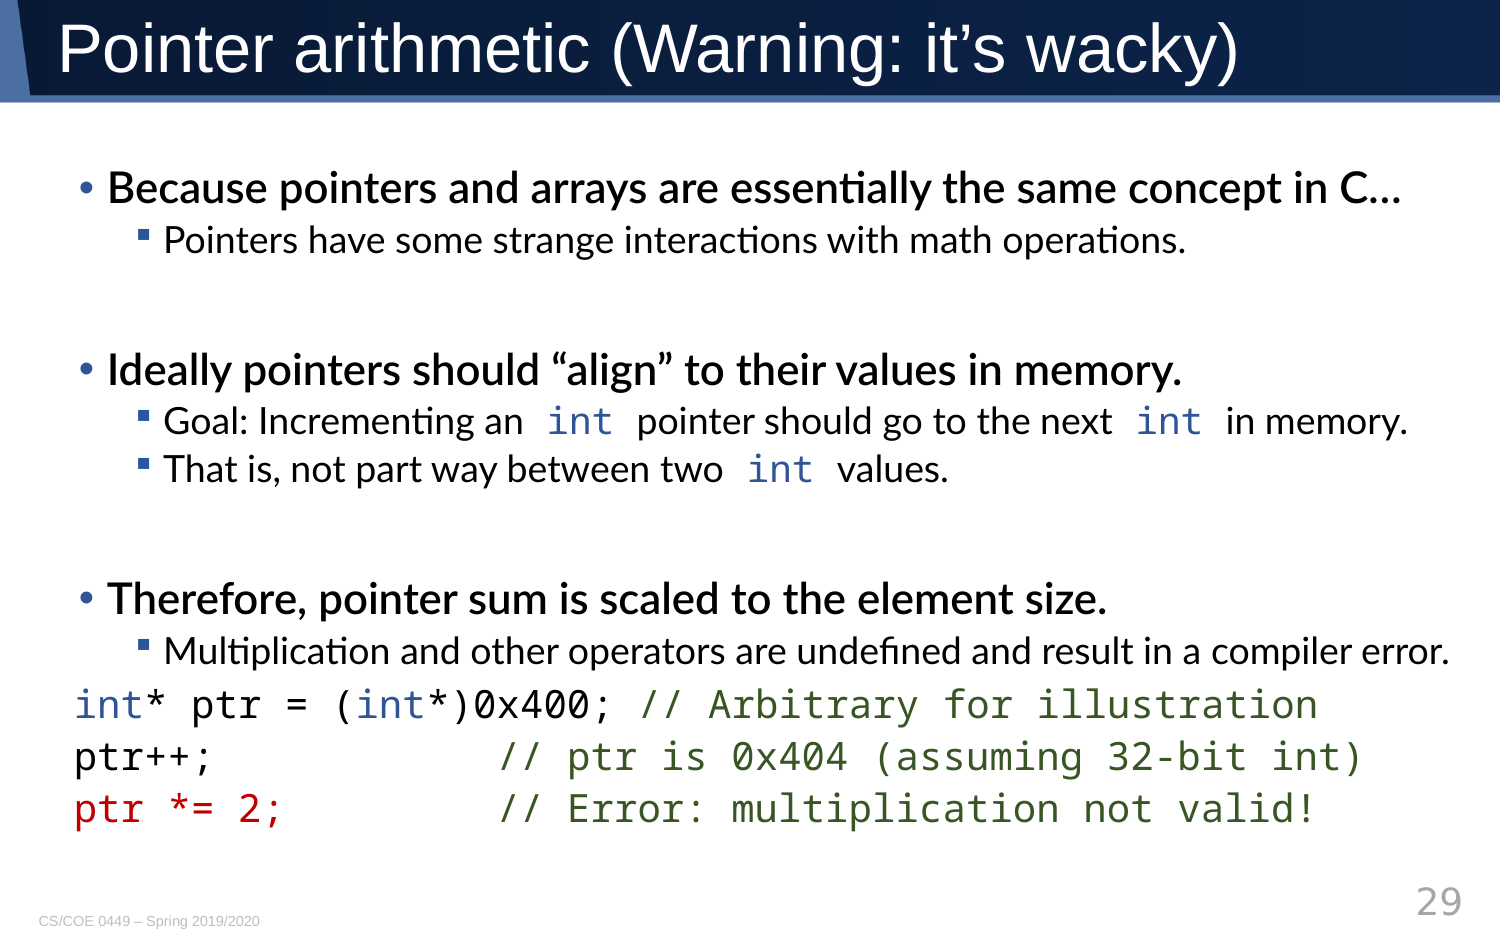

# Pointer arithmetic (Warning: it’s wacky)
Because pointers and arrays are essentially the same concept in C…
Pointers have some strange interactions with math operations.

Ideally pointers should “align” to their values in memory.
Goal: Incrementing an int pointer should go to the next int in memory.
That is, not part way between two int values.

Therefore, pointer sum is scaled to the element size.
Multiplication and other operators are undefined and result in a compiler error.
int* ptr = (int*)0x400; // Arbitrary for illustration
ptr++;            // ptr is 0x404 (assuming 32-bit int)
ptr *= 2;         // Error: multiplication not valid!

29
CS/COE 0449 – Spring 2019/2020